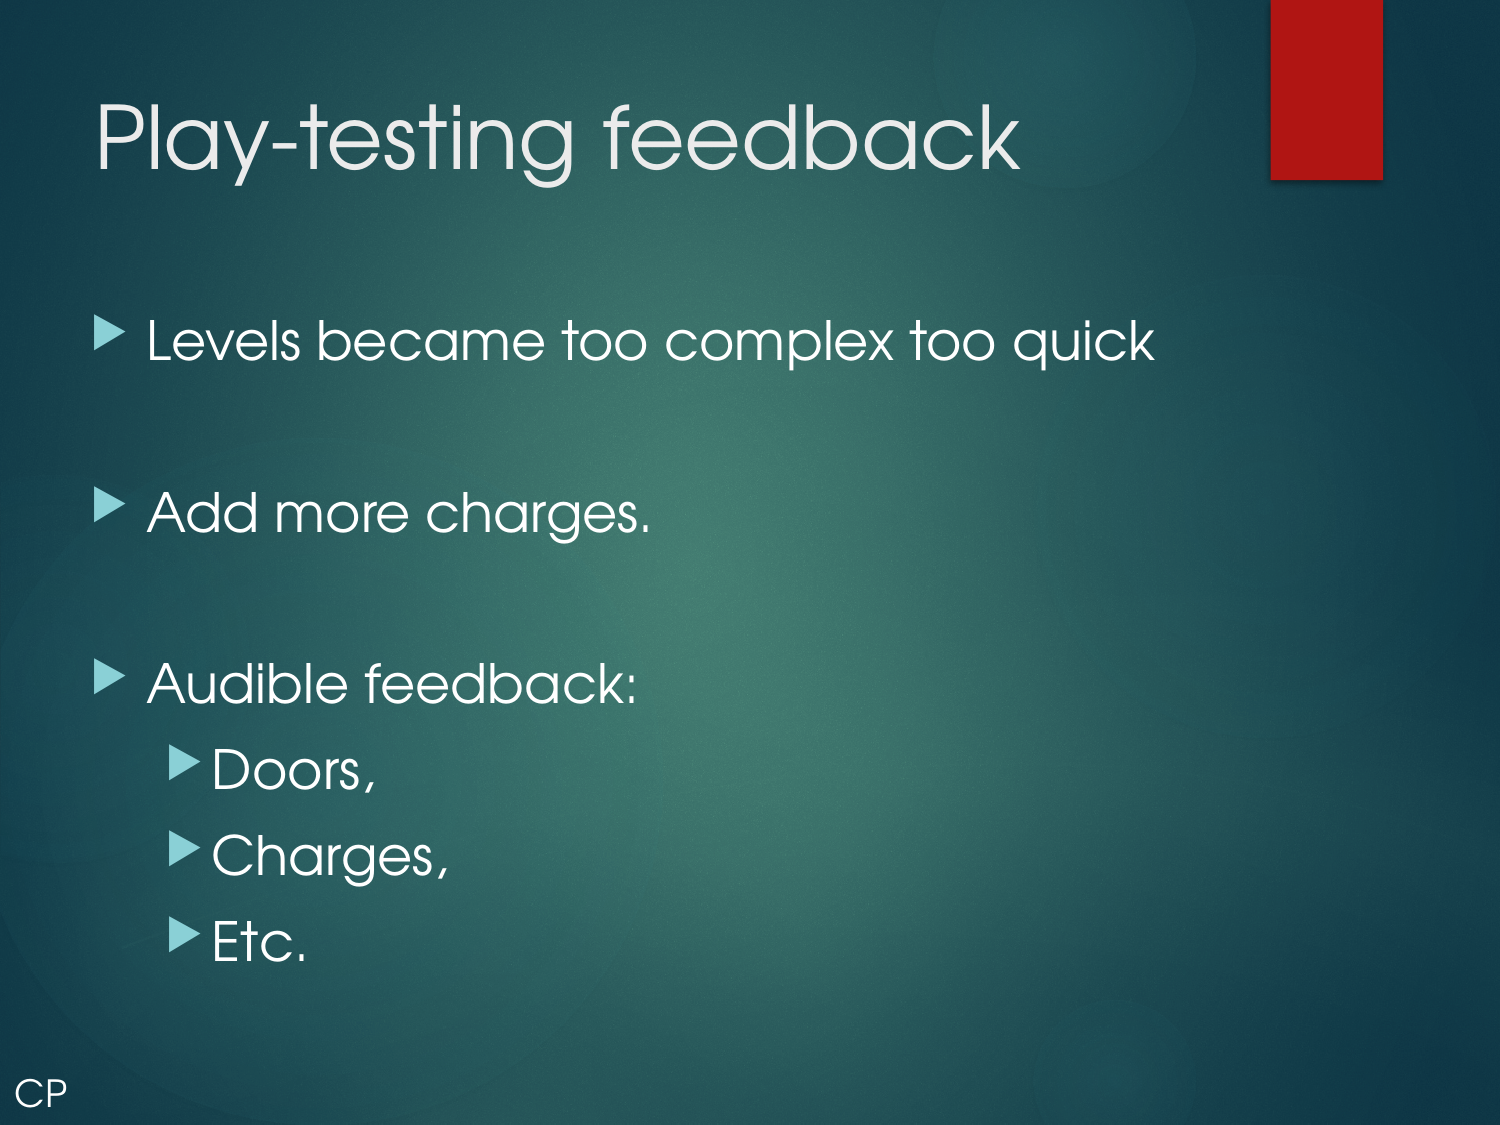

# Play-testing feedback

Levels became too complex too quick

Add more charges.

Audible feedback:
Doors,
Charges,
Etc.

CP